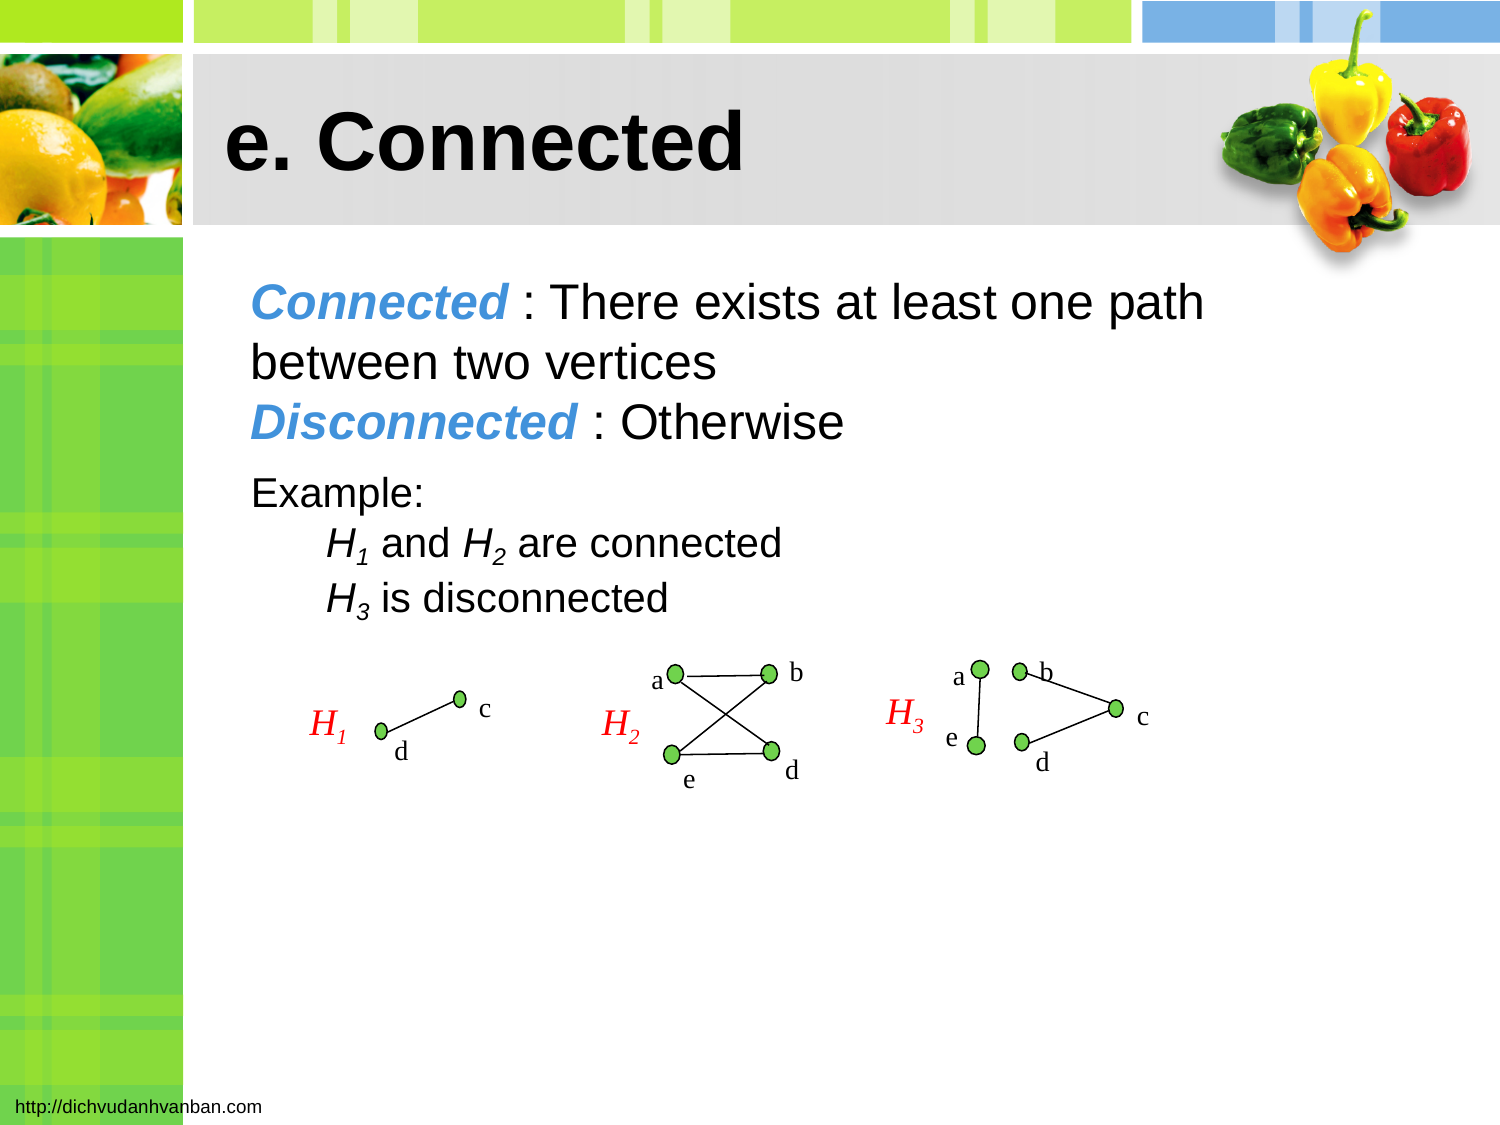

# e. Connected
Connected : There exists at least one path between two vertices
Disconnected : Otherwise
Example:
H1 and H2 are connected
H3 is disconnected

b
a

d

e
b

c

d
a

H3
c

d
H1
H2
e